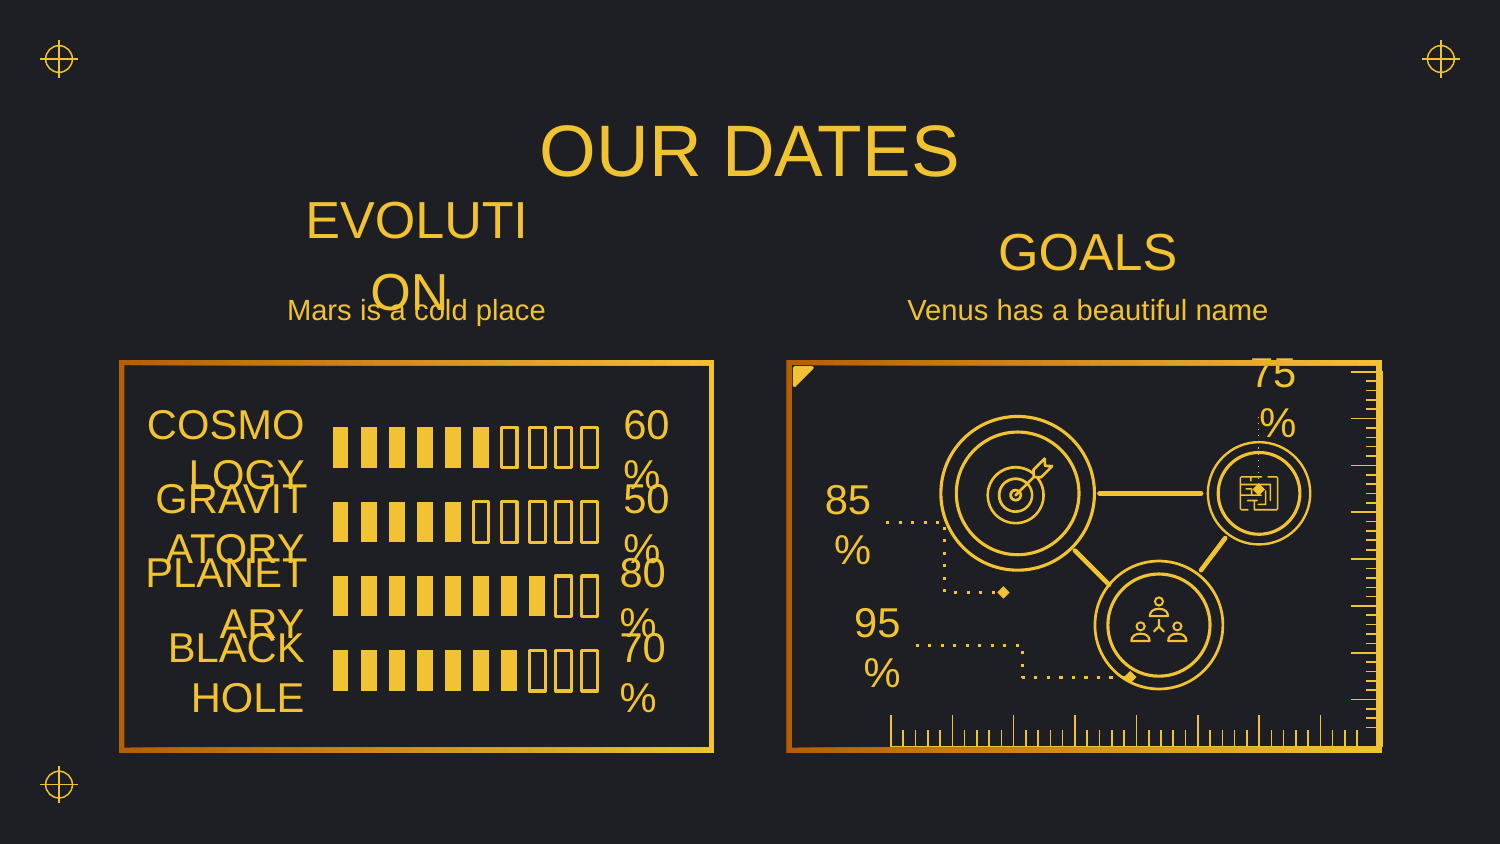

# OUR DATES
EVOLUTION
GOALS
Mars is a cold place
Venus has a beautiful name

75%
COSMOLOGY
60%

GRAVITATORY
50%

85%
PLANETARY
80%

95%
BLACK HOLE
70%